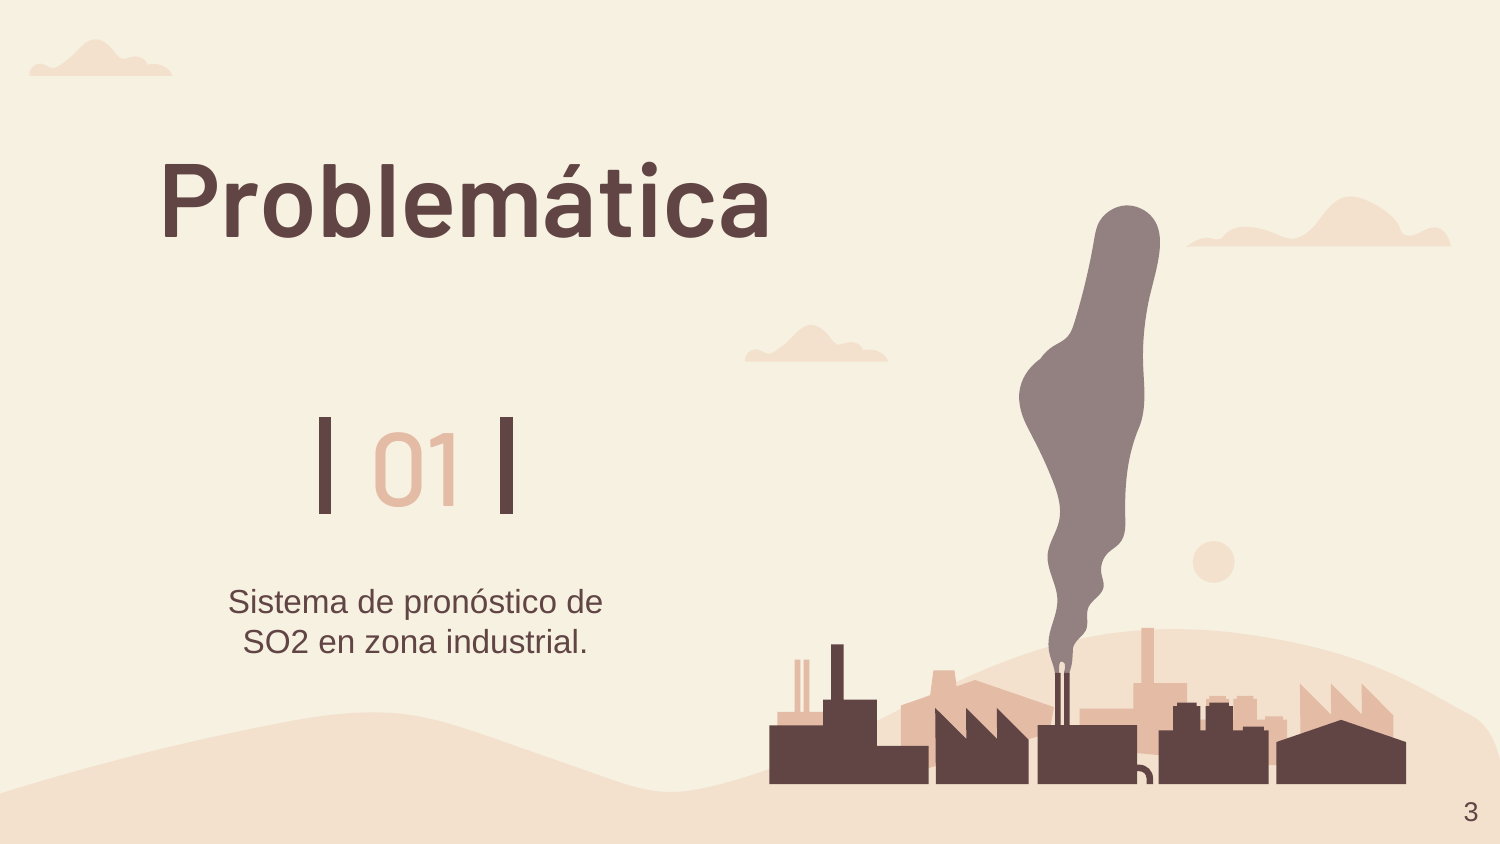

# Problemática

01
Sistema de pronóstico de SO2 en zona industrial.

3